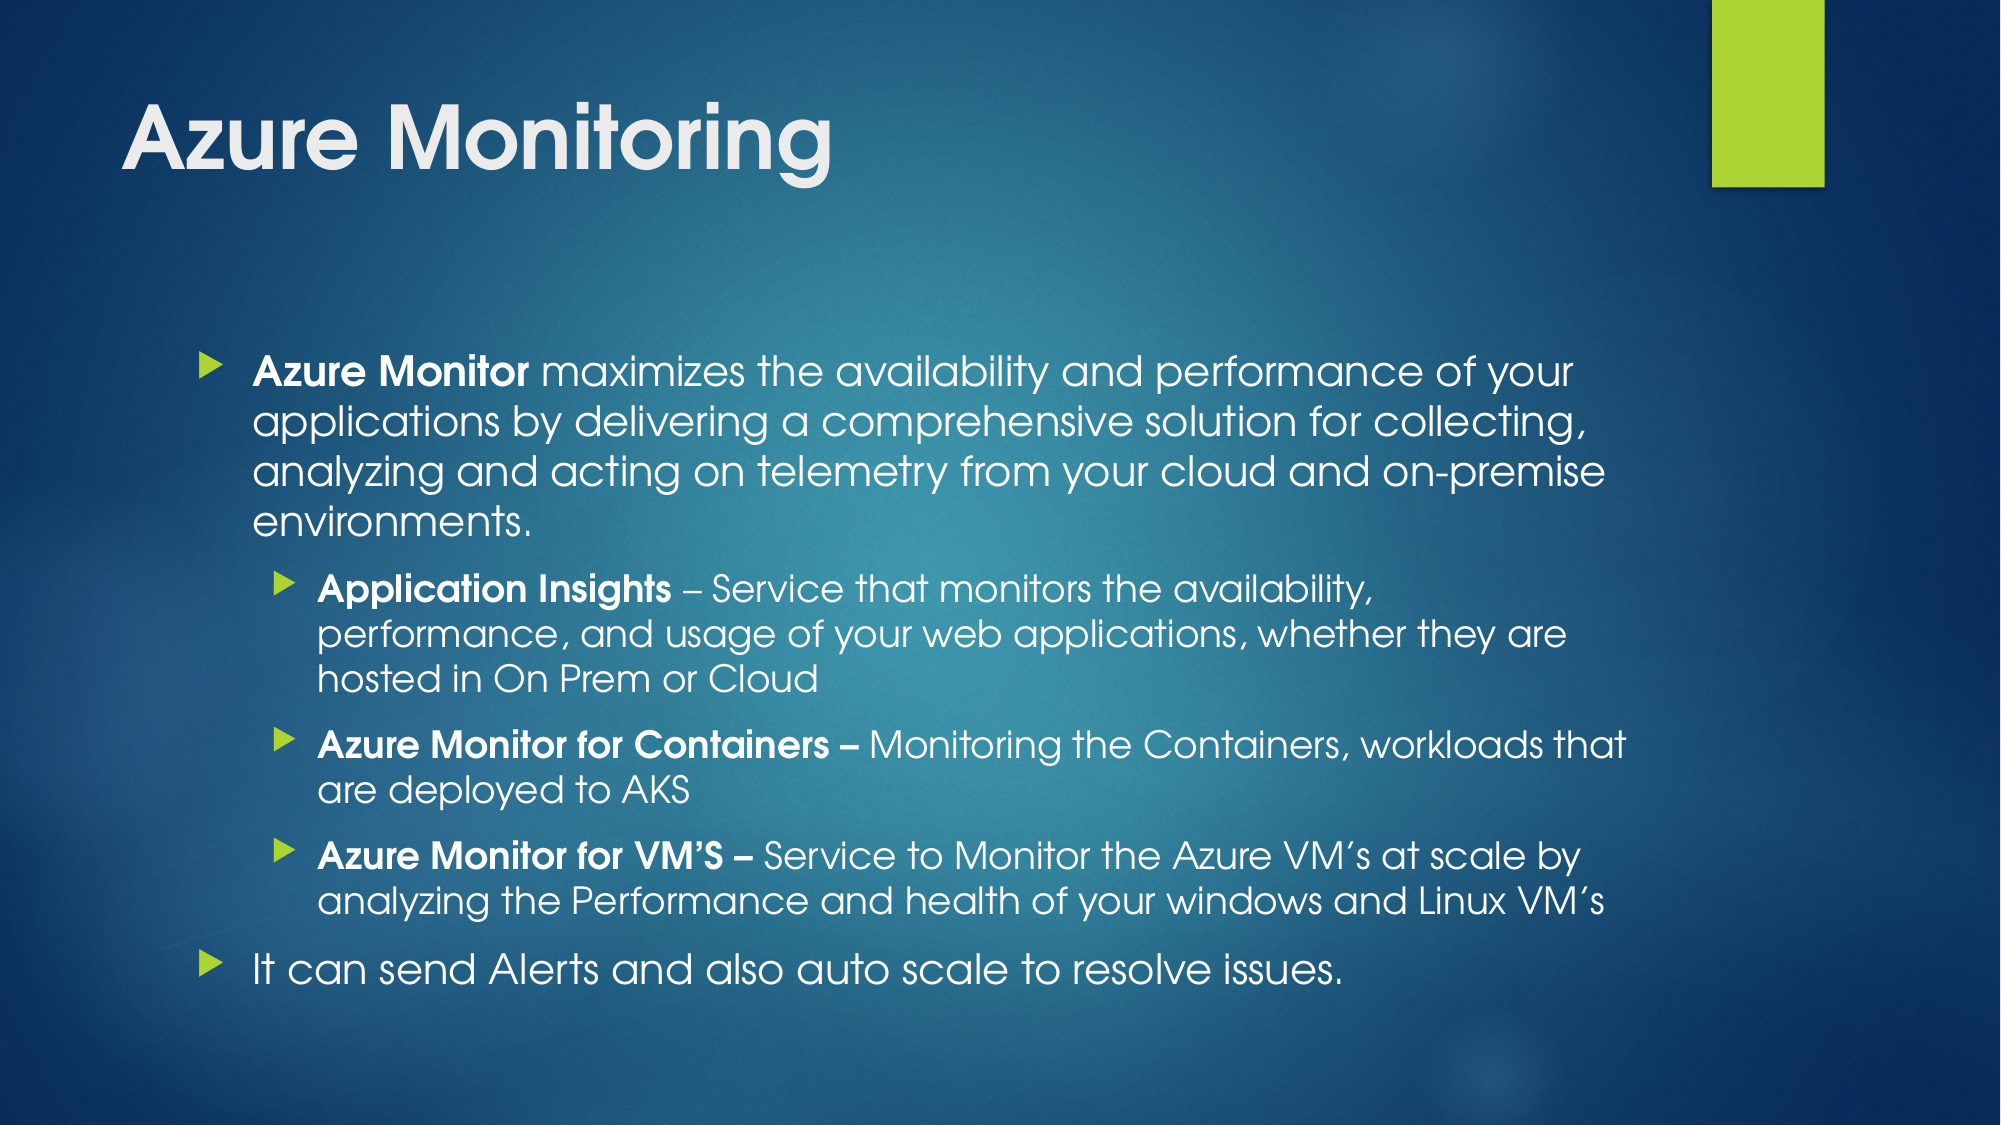

# Azure Monitoring
Azure Monitor maximizes the availability and performance of your applications by delivering a comprehensive solution for collecting, analyzing and acting on telemetry from your cloud and on-premise environments.
Application Insights – Service that monitors the availability, performance, and usage of your web applications, whether they are hosted in On Prem or Cloud
Azure Monitor for Containers – Monitoring the Containers, workloads that are deployed to AKS
Azure Monitor for VM’S – Service to Monitor the Azure VM’s at scale by analyzing the Performance and health of your windows and Linux VM’s
It can send Alerts and also auto scale to resolve issues.